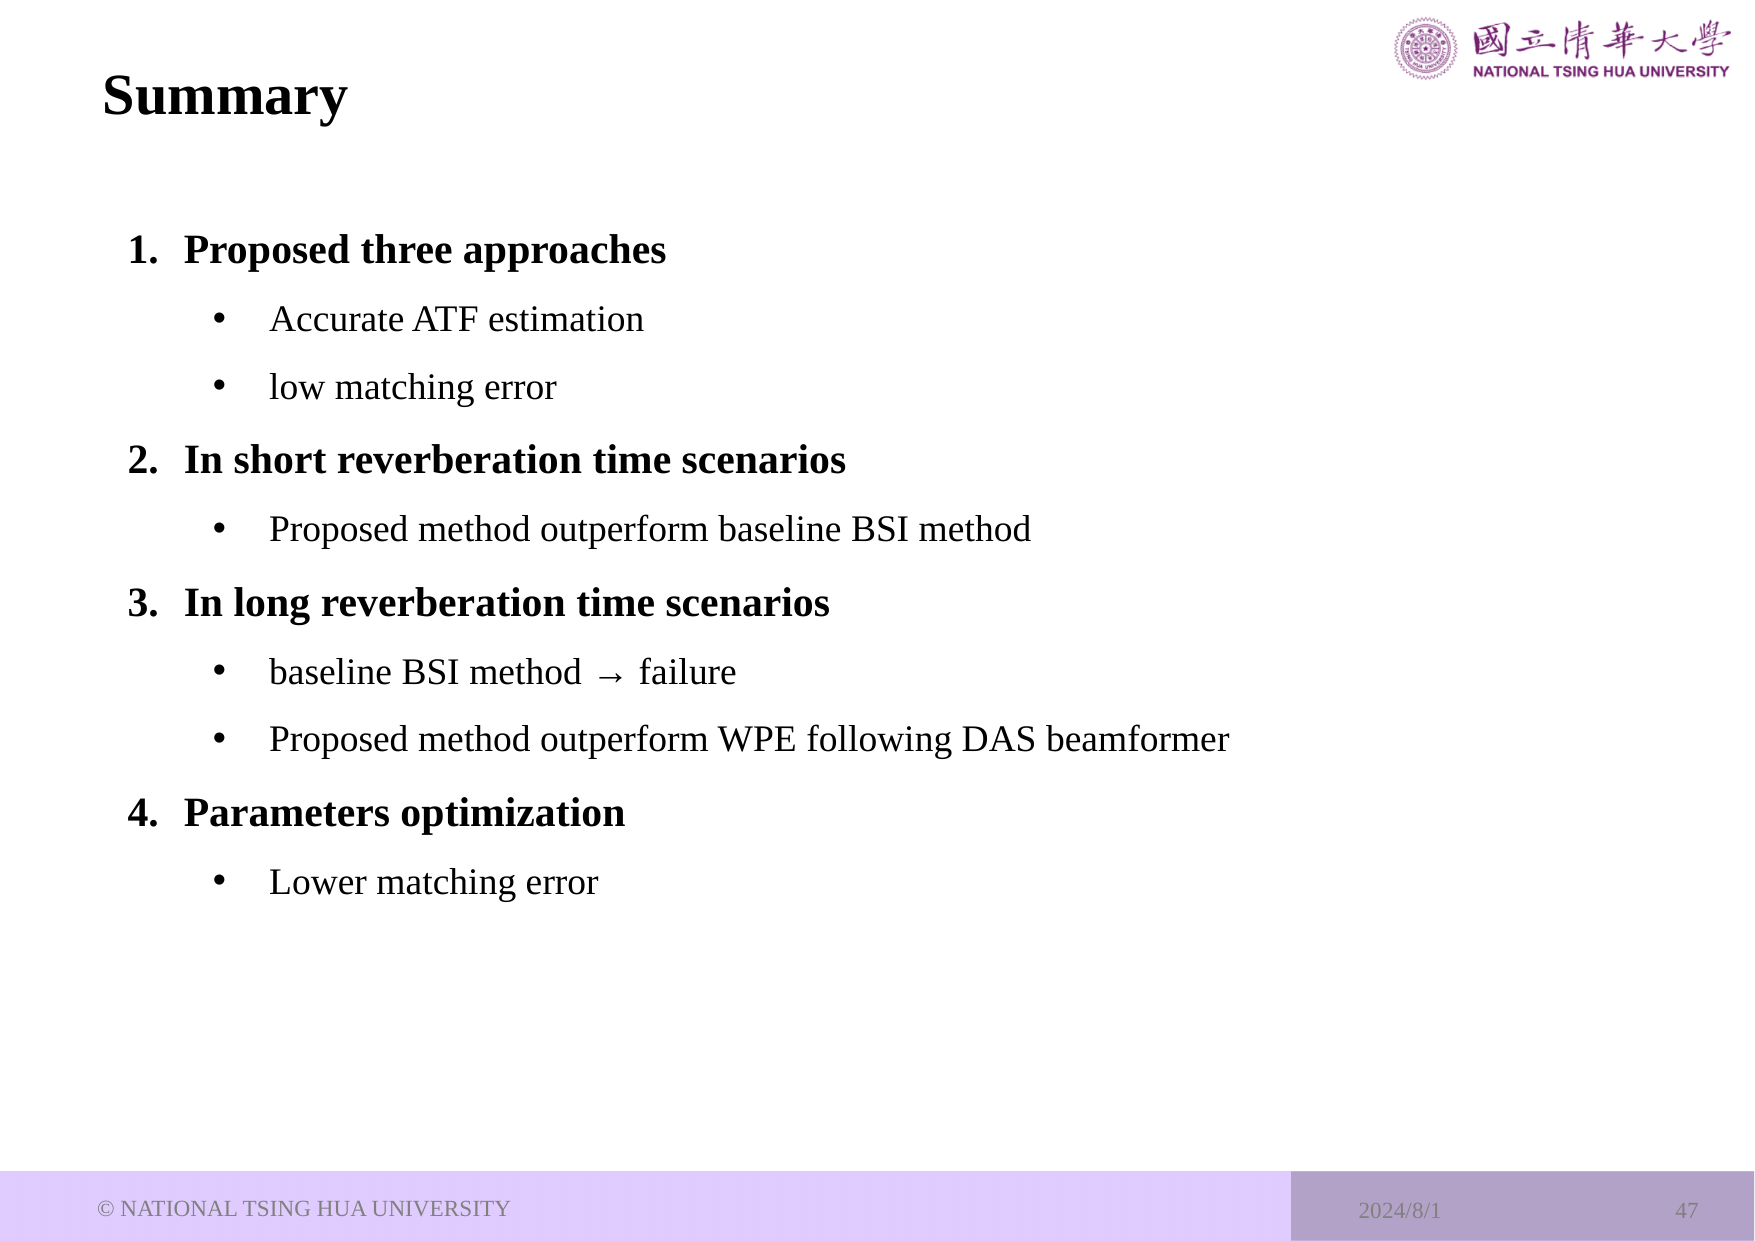

# Summary
Proposed three approaches
Accurate ATF estimation
low matching error
In short reverberation time scenarios
Proposed method outperform baseline BSI method
In long reverberation time scenarios
baseline BSI method → failure
Proposed method outperform WPE following DAS beamformer
Parameters optimization
Lower matching error
© NATIONAL TSING HUA UNIVERSITY
2024/8/1
47